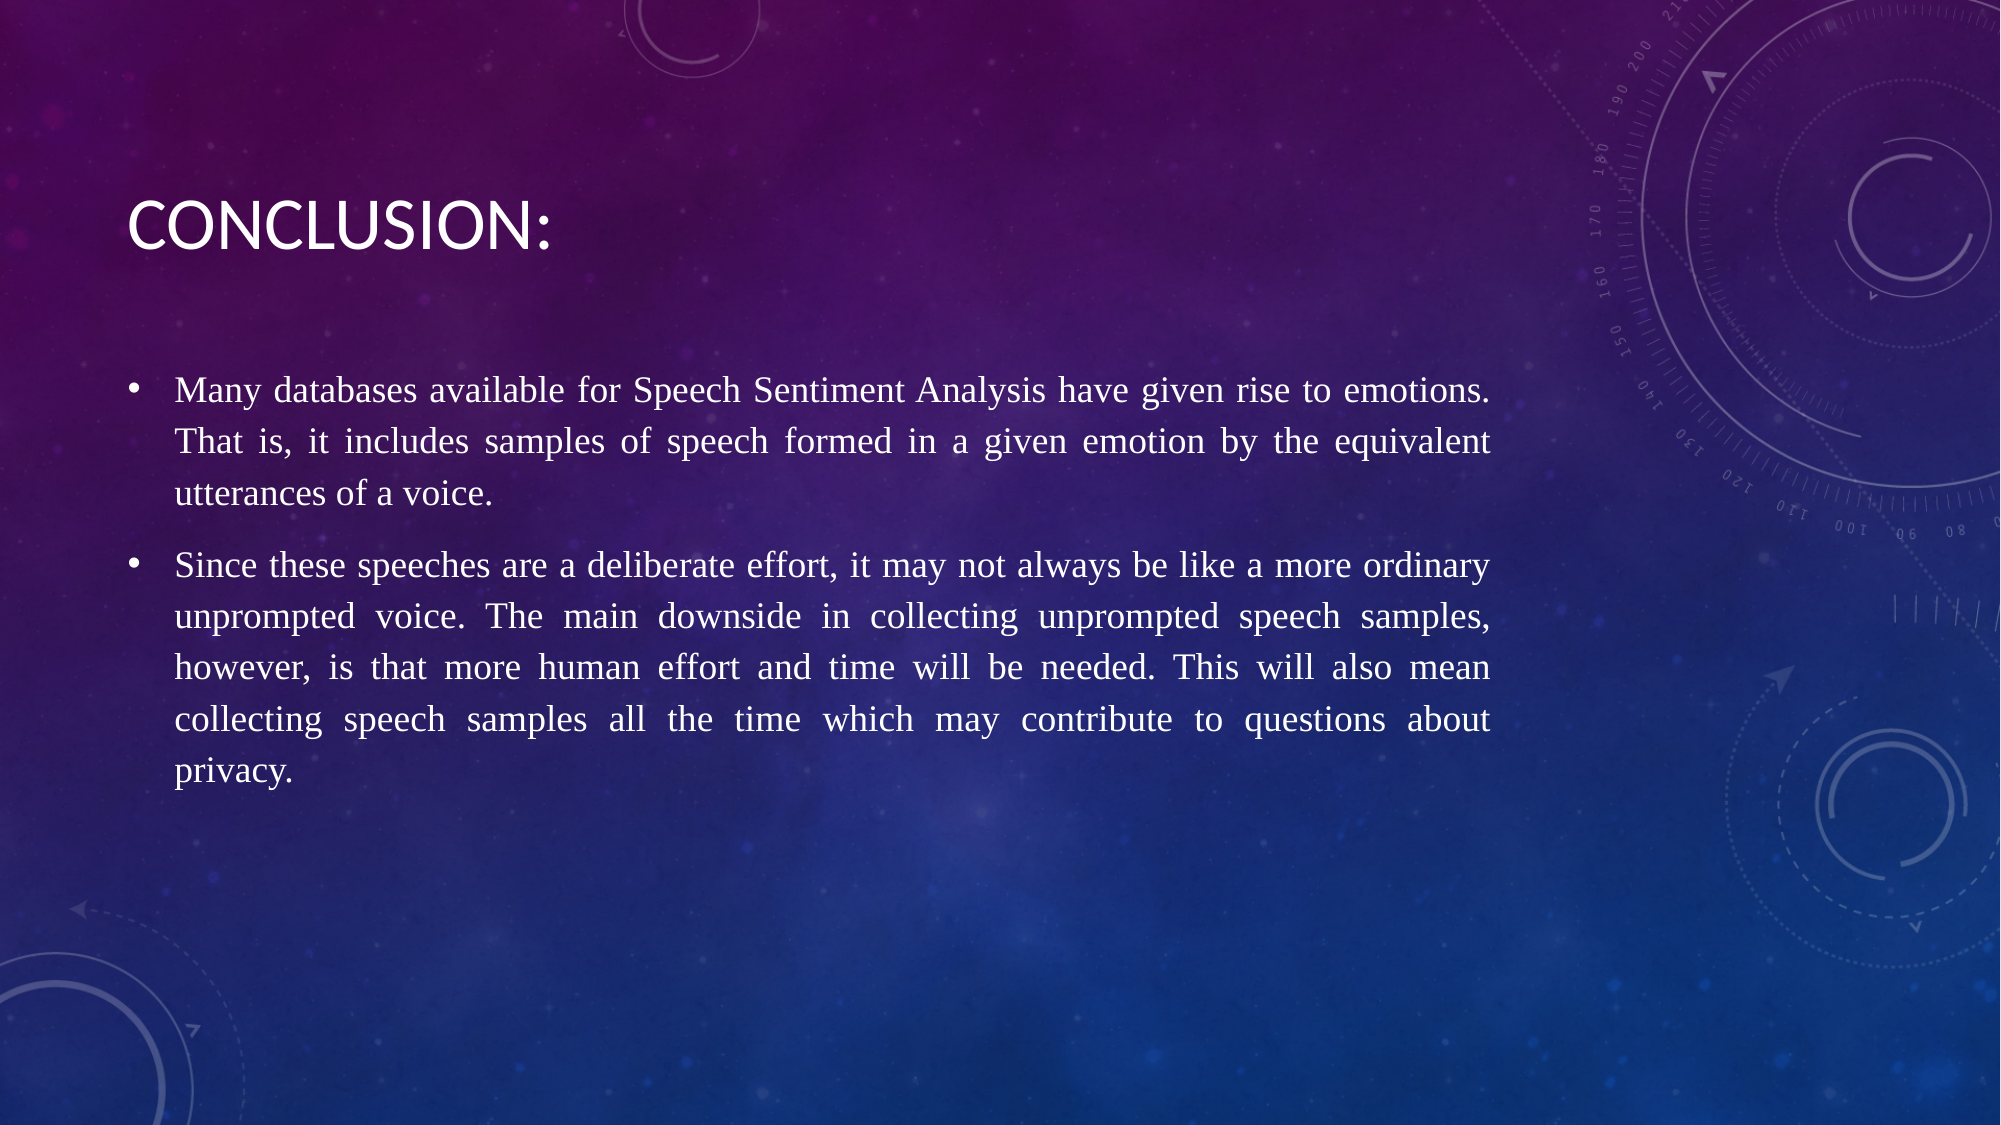

# Conclusion:
Many databases available for Speech Sentiment Analysis have given rise to emotions. That is, it includes samples of speech formed in a given emotion by the equivalent utterances of a voice.
Since these speeches are a deliberate effort, it may not always be like a more ordinary unprompted voice. The main downside in collecting unprompted speech samples, however, is that more human effort and time will be needed. This will also mean collecting speech samples all the time which may contribute to questions about privacy.